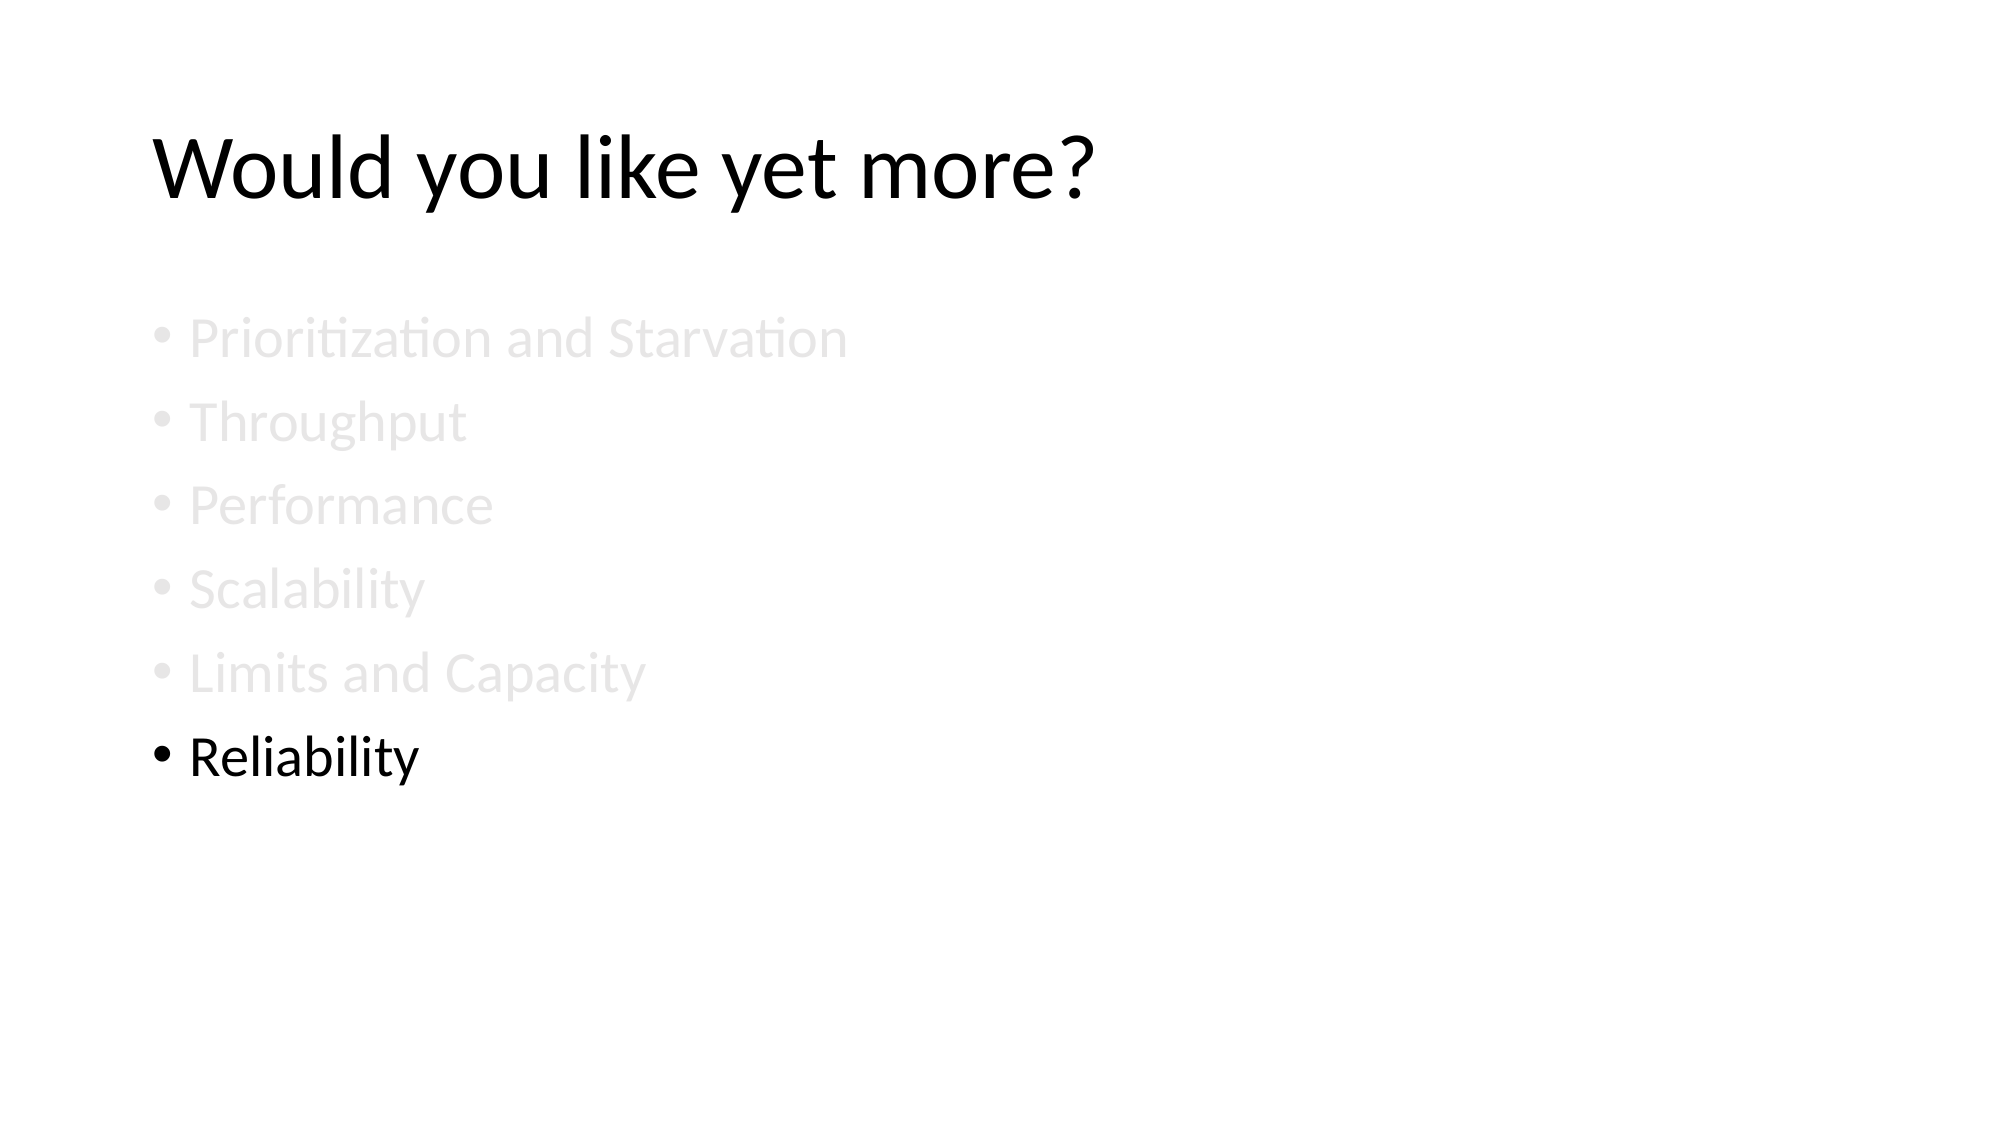

# Would you like yet more?
Prioritization and Starvation
Throughput
Performance
Scalability
Limits and Capacity
Reliability